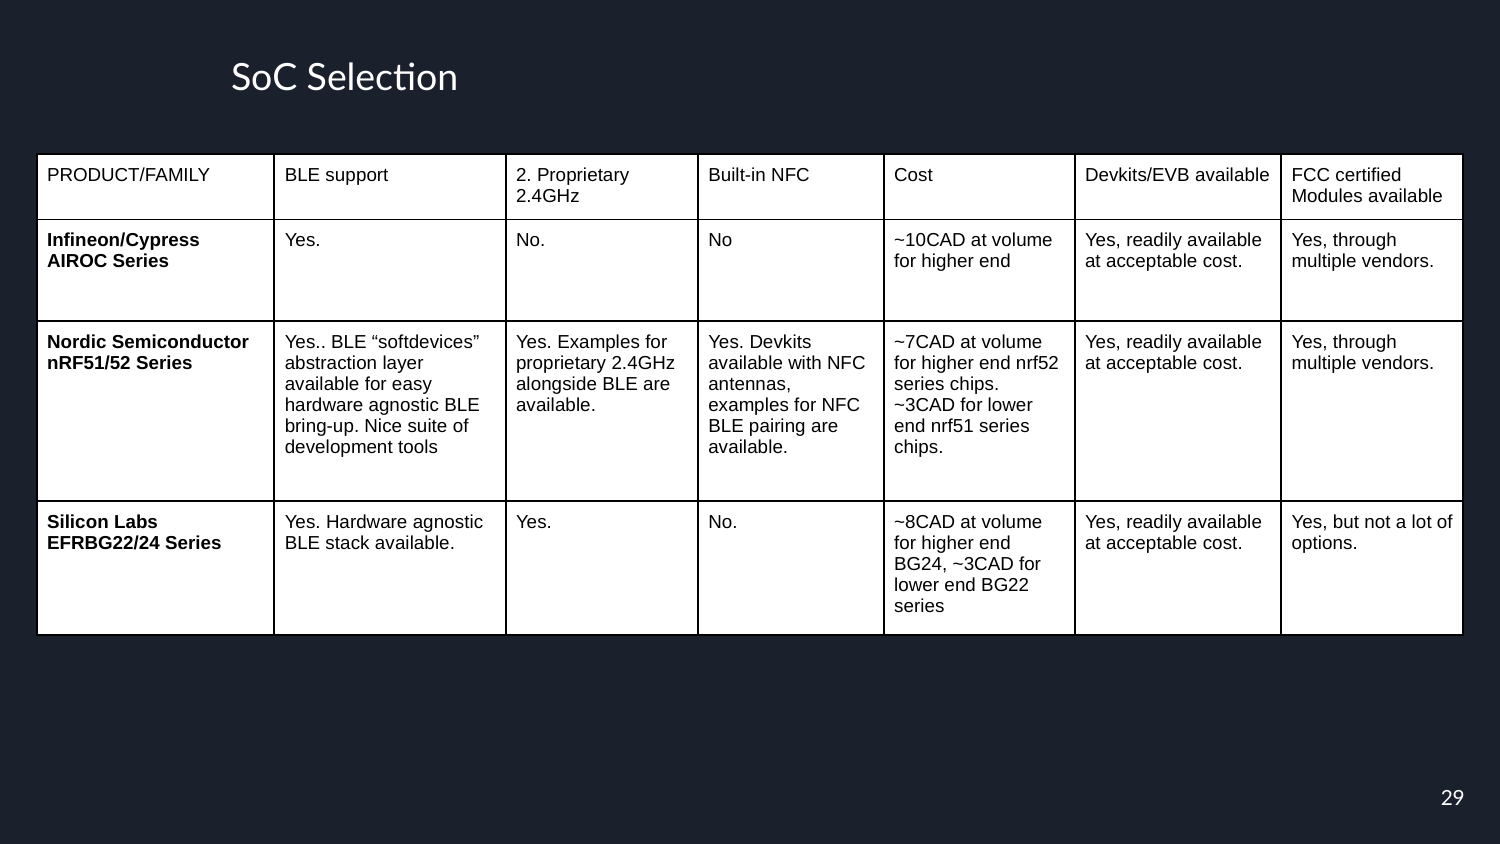

SoC Selection
| PRODUCT/FAMILY | BLE support | 2. Proprietary 2.4GHz | Built-in NFC | Cost | Devkits/EVB available | FCC certified Modules available |
| --- | --- | --- | --- | --- | --- | --- |
| Infineon/Cypress AIROC Series | Yes. | No. | No | ~10CAD at volume for higher end | Yes, readily available at acceptable cost. | Yes, through multiple vendors. |
| Nordic Semiconductor nRF51/52 Series | Yes.. BLE “softdevices” abstraction layer available for easy hardware agnostic BLE bring-up. Nice suite of development tools | Yes. Examples for proprietary 2.4GHz alongside BLE are available. | Yes. Devkits available with NFC antennas, examples for NFC BLE pairing are available. | ~7CAD at volume for higher end nrf52 series chips. ~3CAD for lower end nrf51 series chips. | Yes, readily available at acceptable cost. | Yes, through multiple vendors. |
| Silicon Labs EFRBG22/24 Series | Yes. Hardware agnostic BLE stack available. | Yes. | No. | ~8CAD at volume for higher end BG24, ~3CAD for lower end BG22 series | Yes, readily available at acceptable cost. | Yes, but not a lot of options. |
29